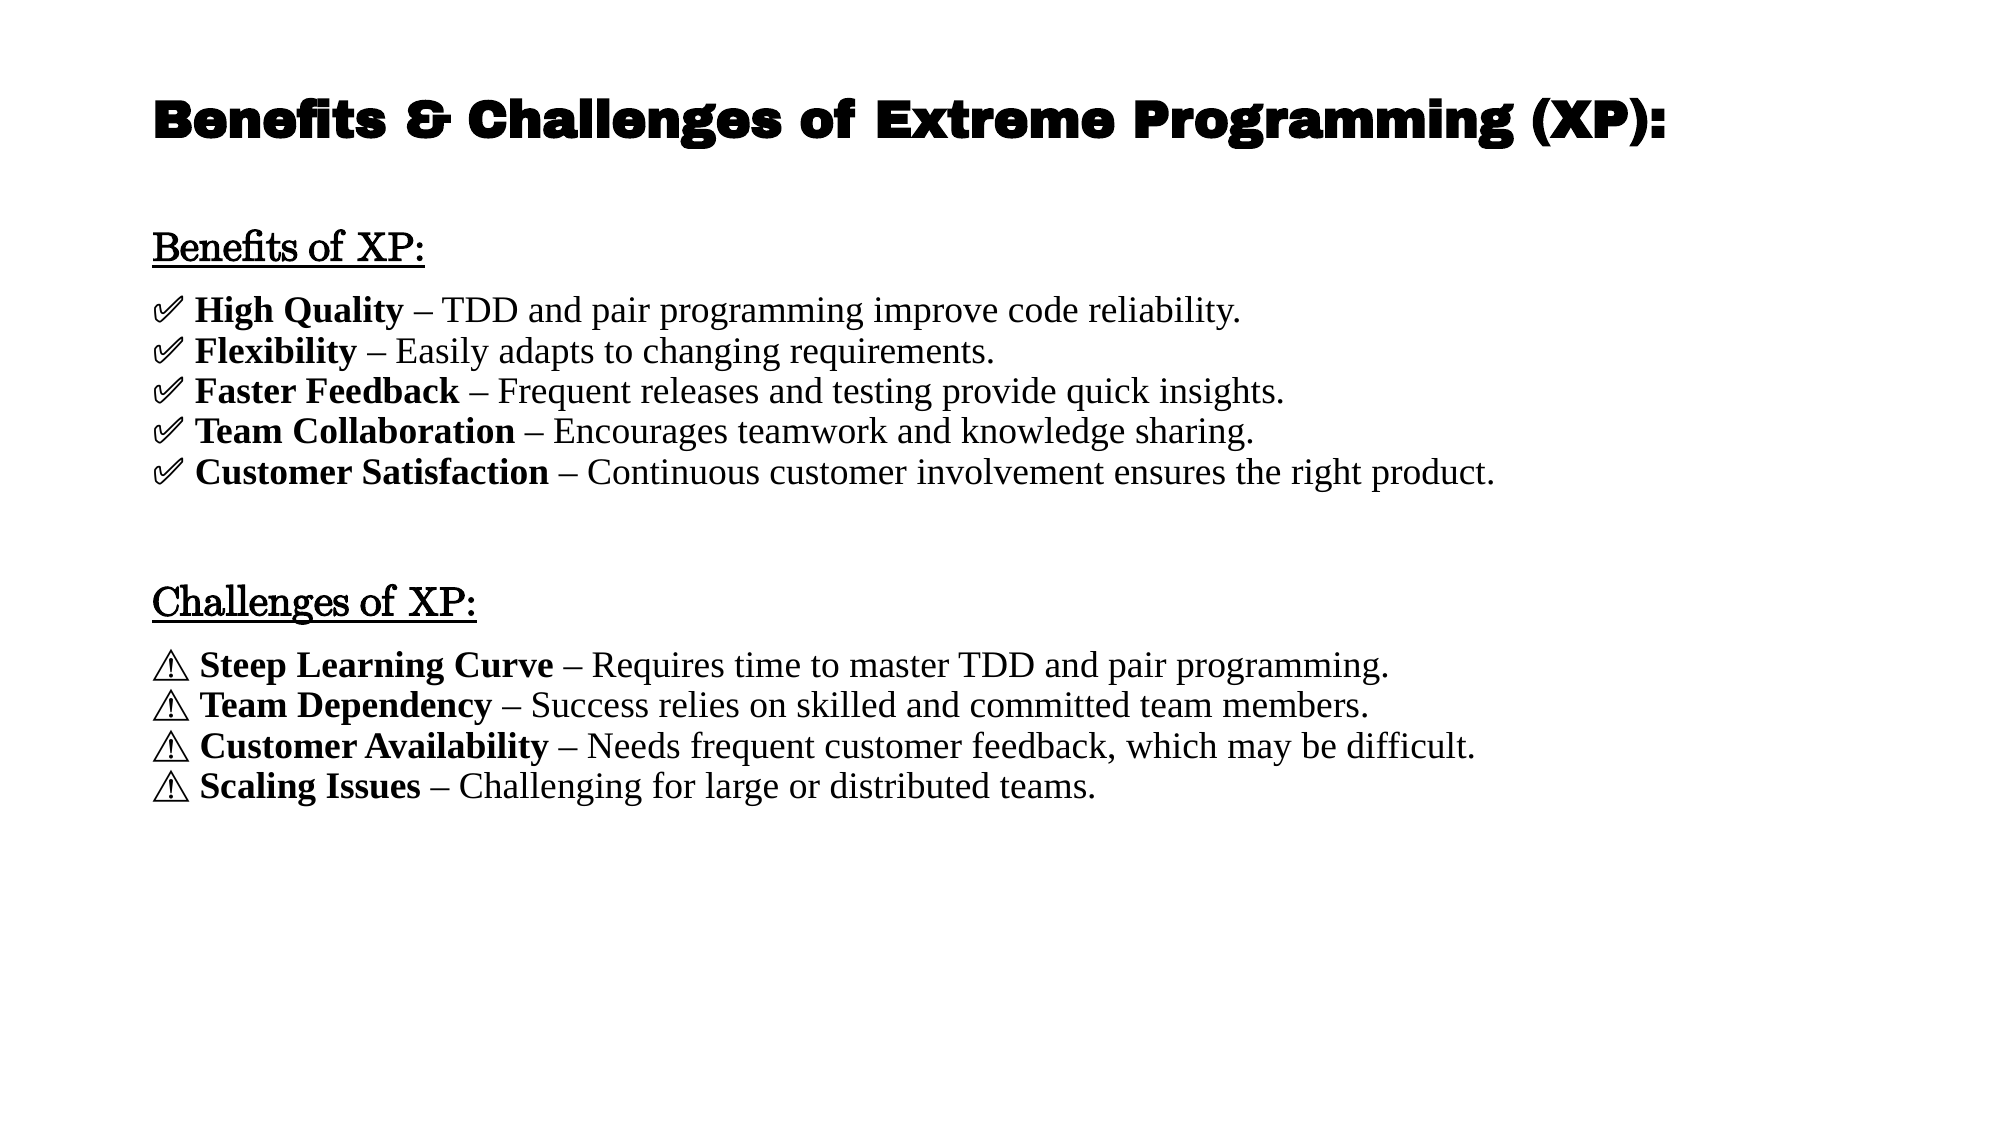

# Benefits & Challenges of Extreme Programming (XP):
Benefits of XP:
✅ High Quality – TDD and pair programming improve code reliability.
✅ Flexibility – Easily adapts to changing requirements.
✅ Faster Feedback – Frequent releases and testing provide quick insights.
✅ Team Collaboration – Encourages teamwork and knowledge sharing.
✅ Customer Satisfaction – Continuous customer involvement ensures the right product.

Challenges of XP:
⚠ Steep Learning Curve – Requires time to master TDD and pair programming.
⚠ Team Dependency – Success relies on skilled and committed team members.
⚠ Customer Availability – Needs frequent customer feedback, which may be difficult.
⚠ Scaling Issues – Challenging for large or distributed teams.